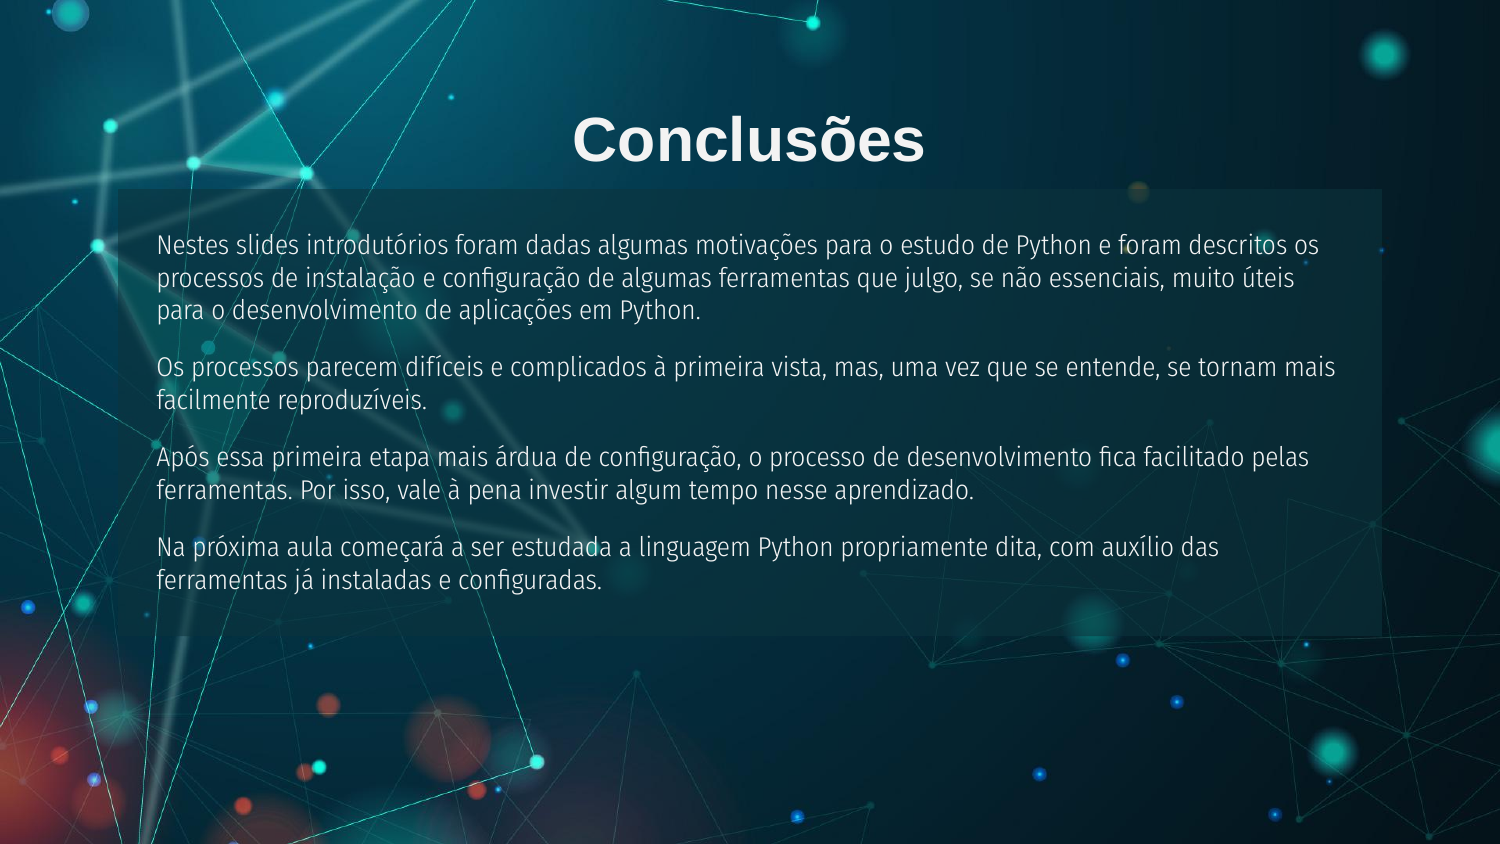

# Conclusões
Nestes slides introdutórios foram dadas algumas motivações para o estudo de Python e foram descritos os processos de instalação e configuração de algumas ferramentas que julgo, se não essenciais, muito úteis para o desenvolvimento de aplicações em Python.
Os processos parecem difíceis e complicados à primeira vista, mas, uma vez que se entende, se tornam mais facilmente reproduzíveis.
Após essa primeira etapa mais árdua de configuração, o processo de desenvolvimento fica facilitado pelas ferramentas. Por isso, vale à pena investir algum tempo nesse aprendizado.
Na próxima aula começará a ser estudada a linguagem Python propriamente dita, com auxílio das ferramentas já instaladas e configuradas.